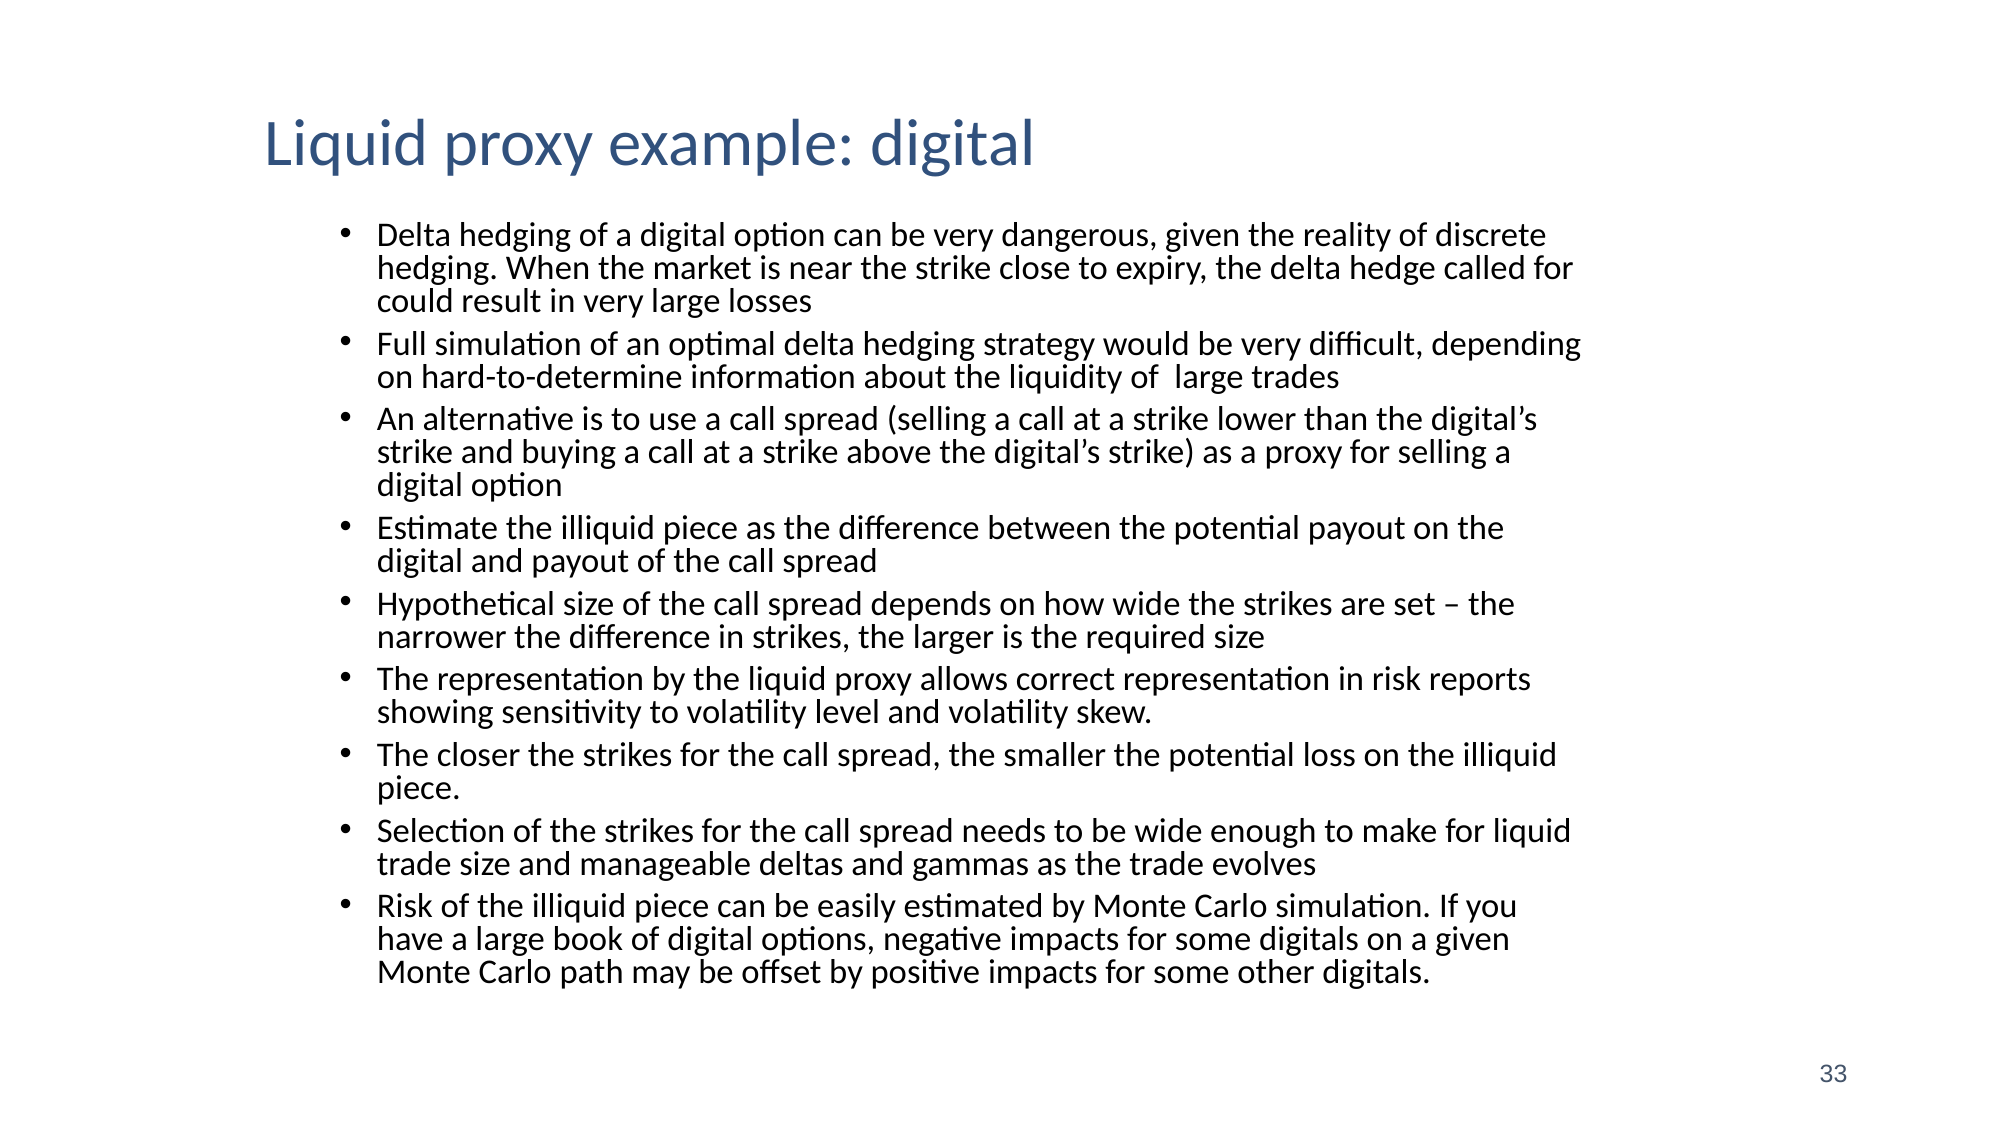

Liquid proxy example: digital
Delta hedging of a digital option can be very dangerous, given the reality of discrete hedging. When the market is near the strike close to expiry, the delta hedge called for could result in very large losses
Full simulation of an optimal delta hedging strategy would be very difficult, depending on hard-to-determine information about the liquidity of  large trades
An alternative is to use a call spread (selling a call at a strike lower than the digital’s strike and buying a call at a strike above the digital’s strike) as a proxy for selling a digital option
Estimate the illiquid piece as the difference between the potential payout on the digital and payout of the call spread
Hypothetical size of the call spread depends on how wide the strikes are set – the narrower the difference in strikes, the larger is the required size
The representation by the liquid proxy allows correct representation in risk reports showing sensitivity to volatility level and volatility skew.
The closer the strikes for the call spread, the smaller the potential loss on the illiquid piece.
Selection of the strikes for the call spread needs to be wide enough to make for liquid trade size and manageable deltas and gammas as the trade evolves
Risk of the illiquid piece can be easily estimated by Monte Carlo simulation. If you have a large book of digital options, negative impacts for some digitals on a given Monte Carlo path may be offset by positive impacts for some other digitals.

33